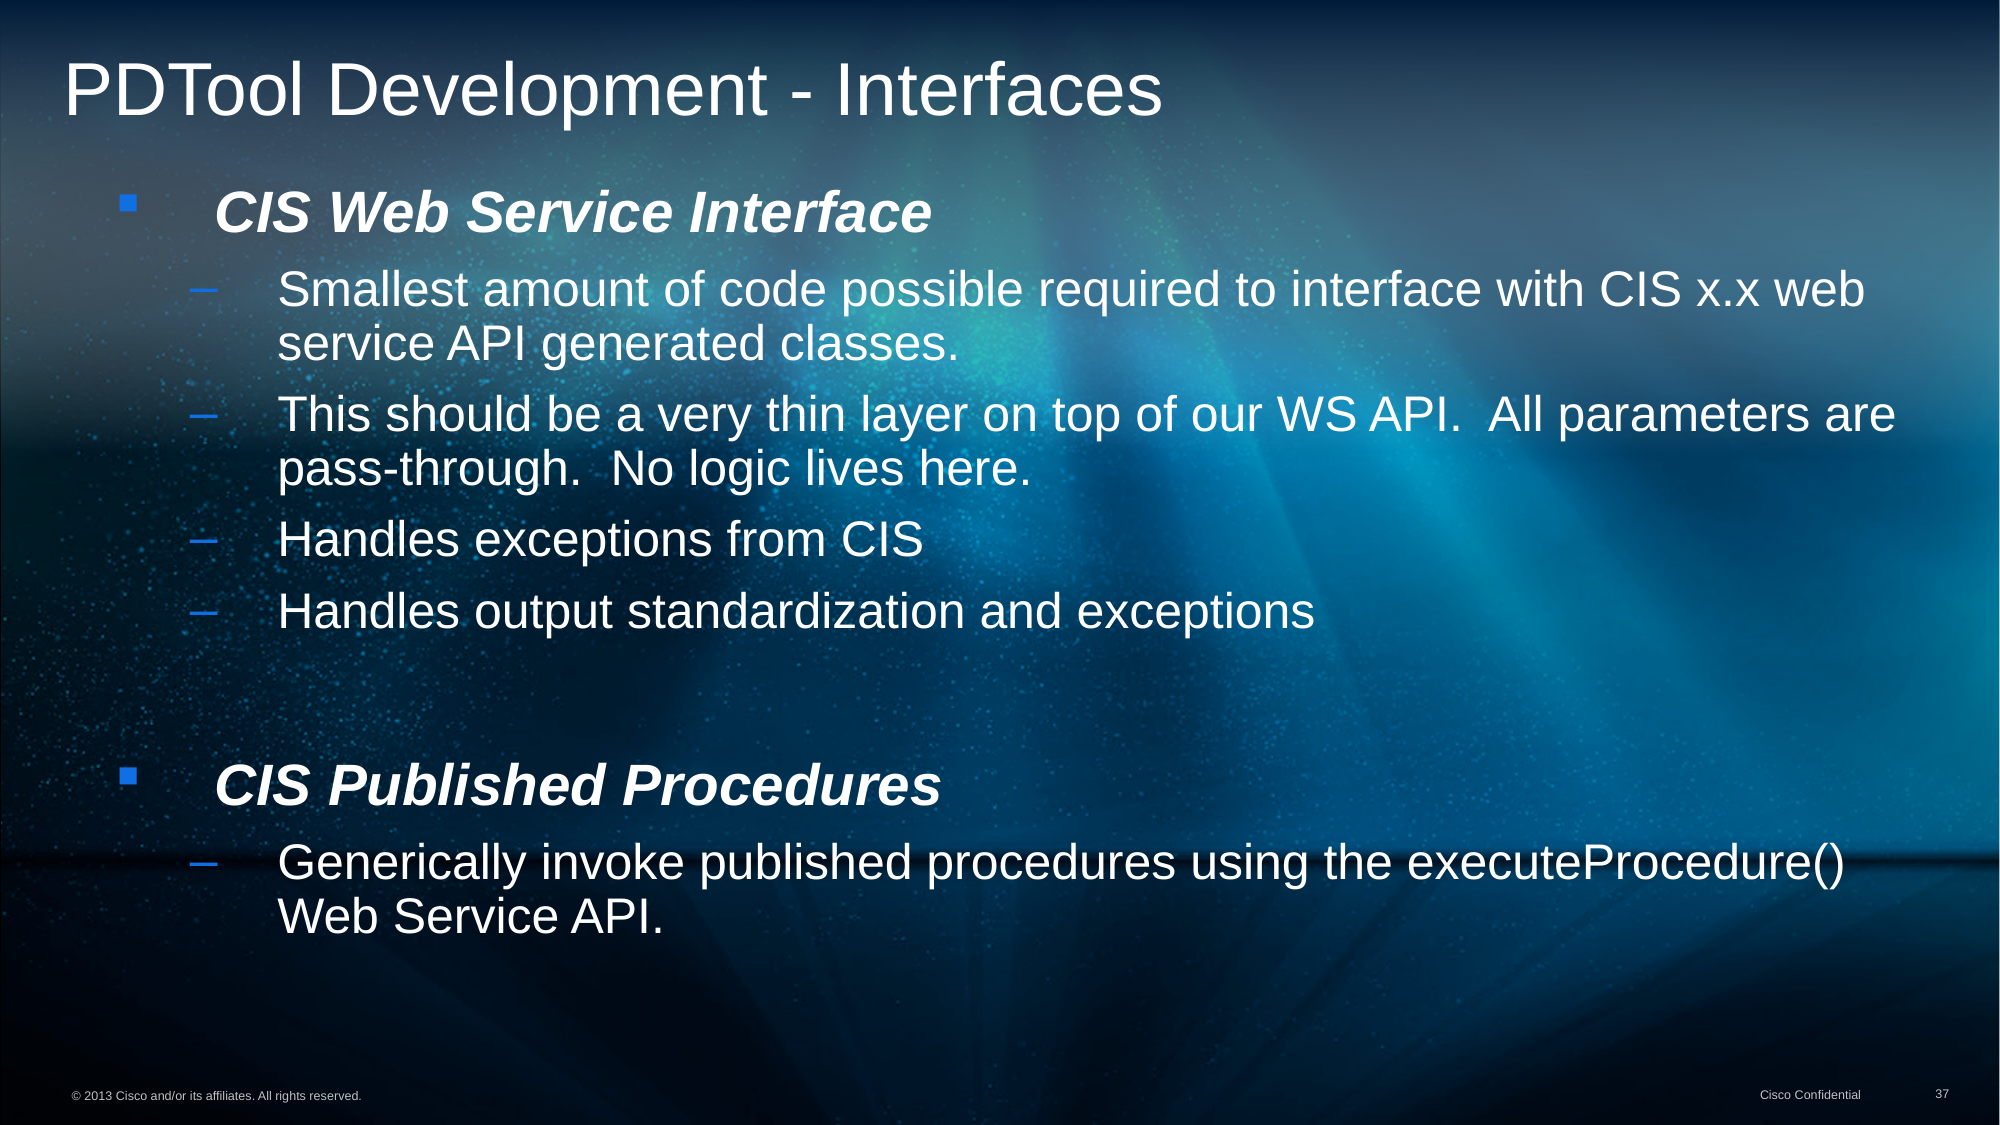

PDTool Development - Interfaces
CIS Web Service Interface
Smallest amount of code possible required to interface with CIS x.x web service API generated classes.
This should be a very thin layer on top of our WS API.  All parameters are pass-through.  No logic lives here.
Handles exceptions from CIS
Handles output standardization and exceptions

CIS Published Procedures
Generically invoke published procedures using the executeProcedure() Web Service API.